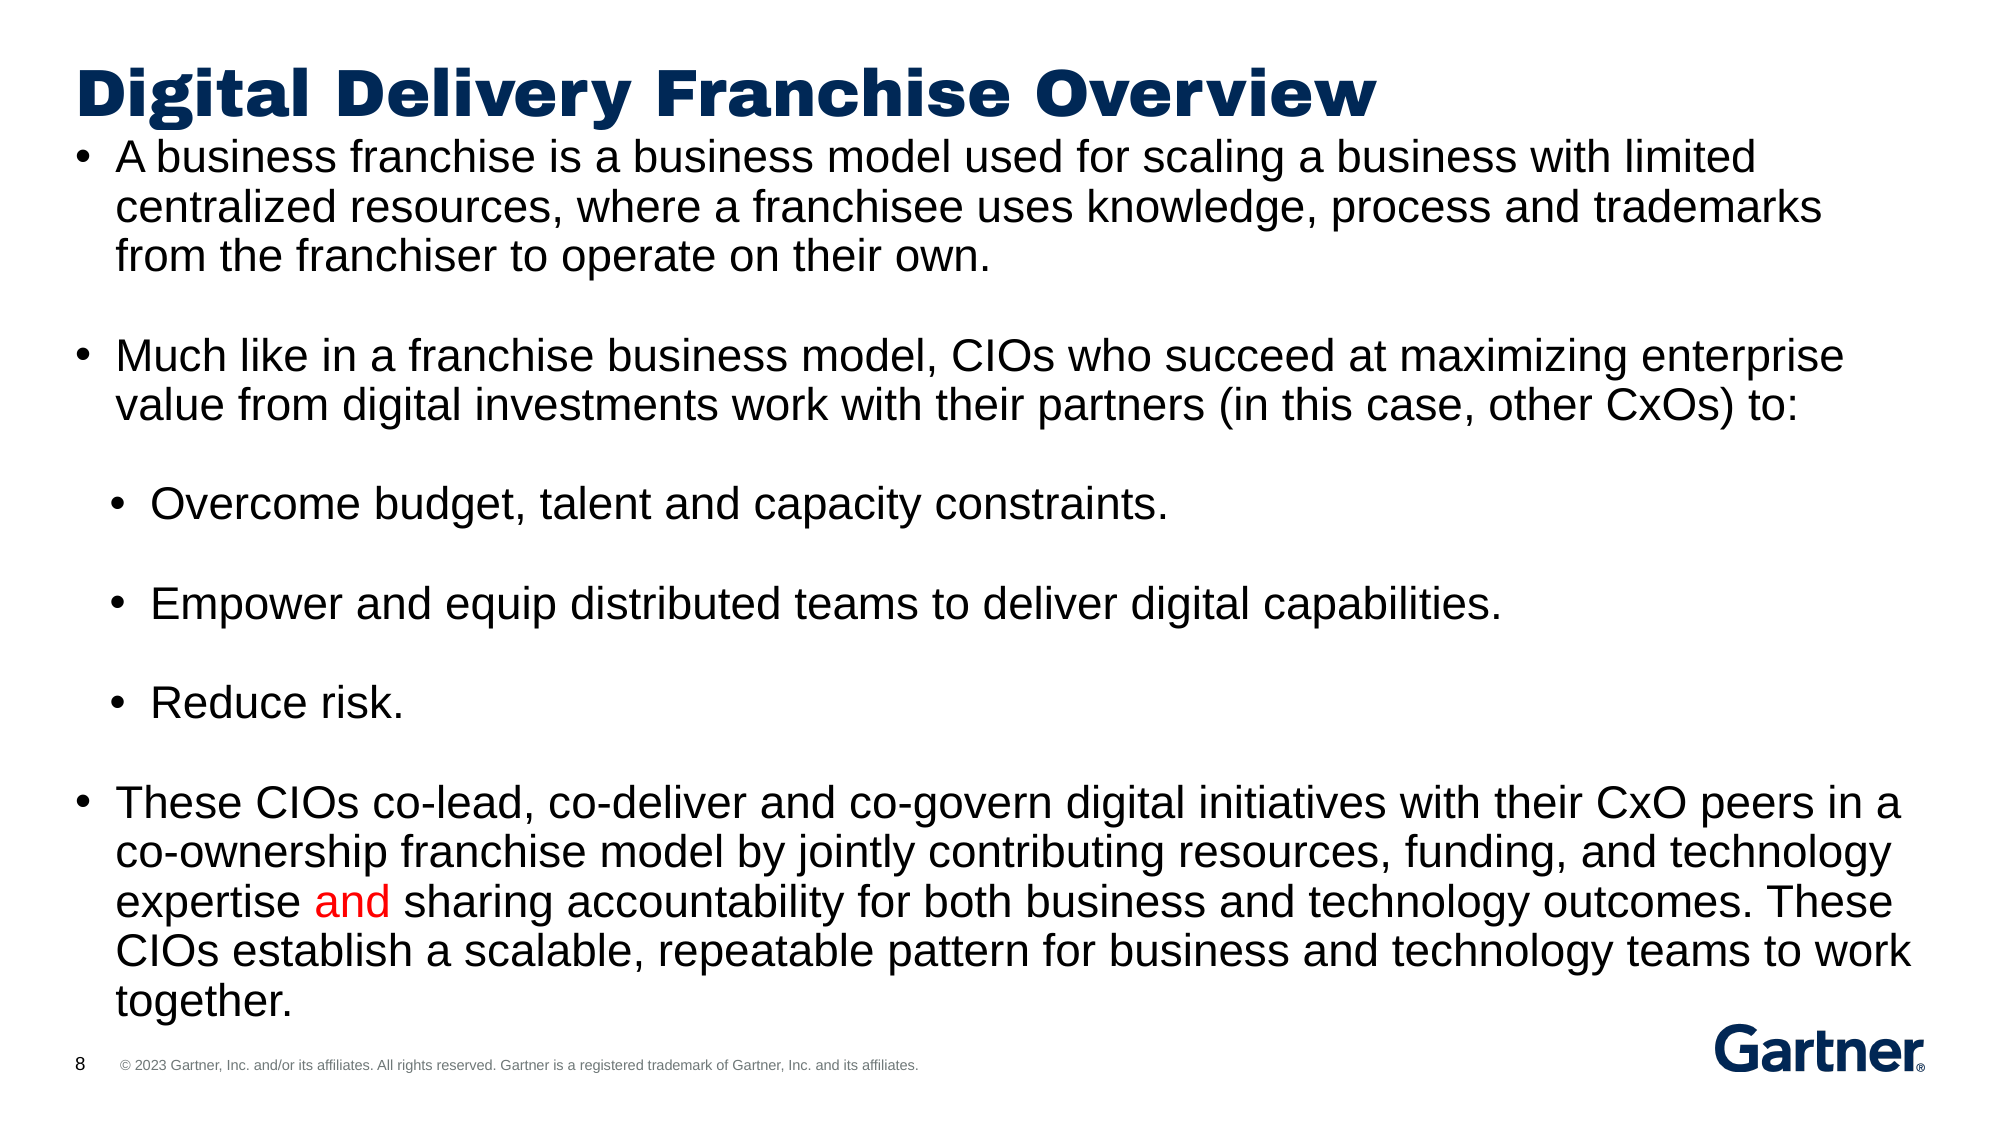

# Digital Delivery Franchise Overview
A business franchise is a business model used for scaling a business with limited centralized resources, where a franchisee uses knowledge, process and trademarks from the franchiser to operate on their own.
Much like in a franchise business model, CIOs who succeed at maximizing enterprise value from digital investments work with their partners (in this case, other CxOs) to:
Overcome budget, talent and capacity constraints.
Empower and equip distributed teams to deliver digital capabilities.
Reduce risk.
These CIOs co-lead, co-deliver and co-govern digital initiatives with their CxO peers in a co-ownership franchise model by jointly contributing resources, funding, and technology expertise and sharing accountability for both business and technology outcomes. These CIOs establish a scalable, repeatable pattern for business and technology teams to work together.